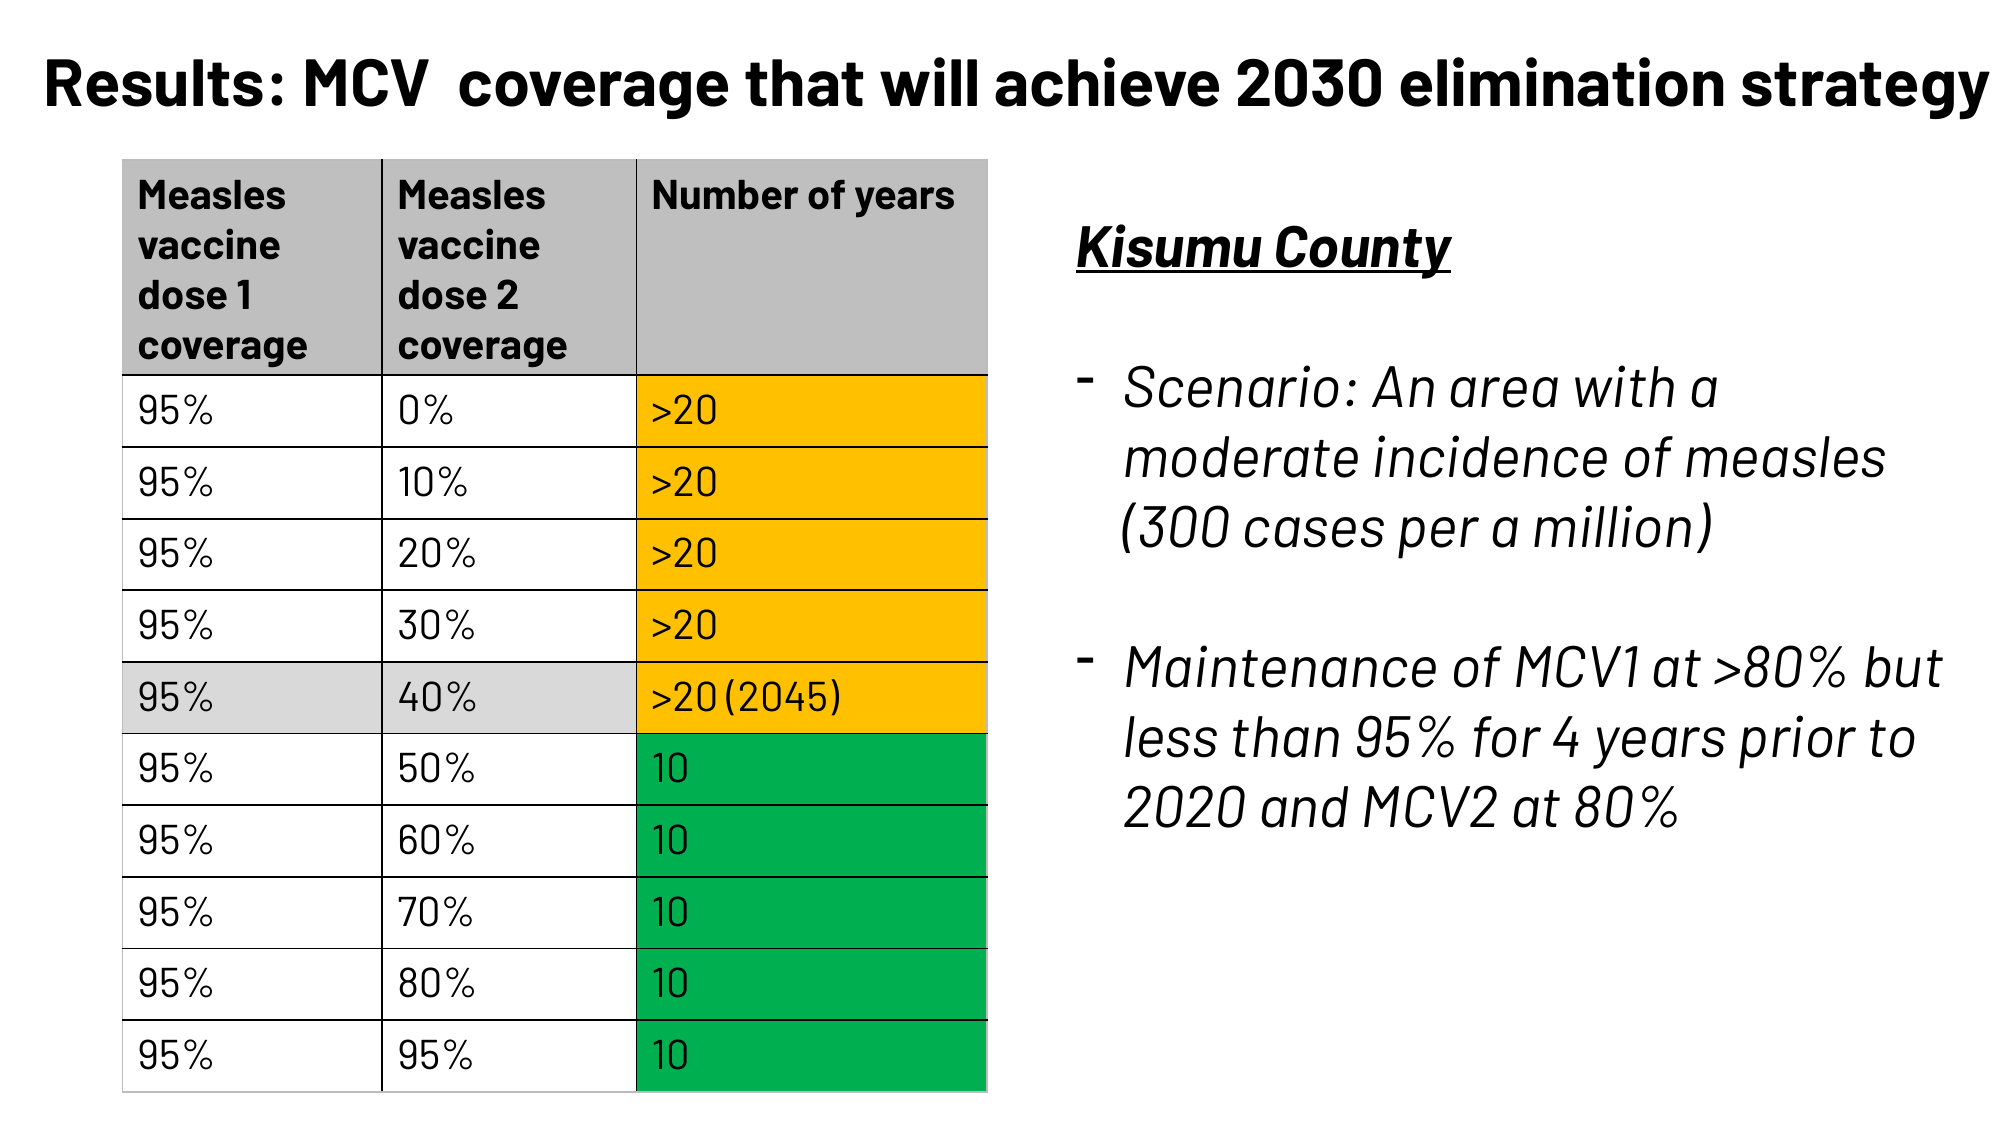

Results: MCV  coverage that will achieve 2030 elimination strategy
| Measles vaccine dose 1 coverage | Measles vaccine dose 2 coverage | Number of years |
| --- | --- | --- |
| 95% | 0% | >20 |
| 95% | 10% | >20 |
| 95% | 20% | >20 |
| 95% | 30% | >20 |
| 95% | 40% | >20 (2045) |
| 95% | 50% | 10 |
| 95% | 60% | 10 |
| 95% | 70% | 10 |
| 95% | 80% | 10 |
| 95% | 95% | 10 |
Kisumu County

Scenario: An area with a moderate incidence of measles (300 cases per a million)

Maintenance of MCV1 at >80% but less than 95% for 4 years prior to 2020 and MCV2 at 80%